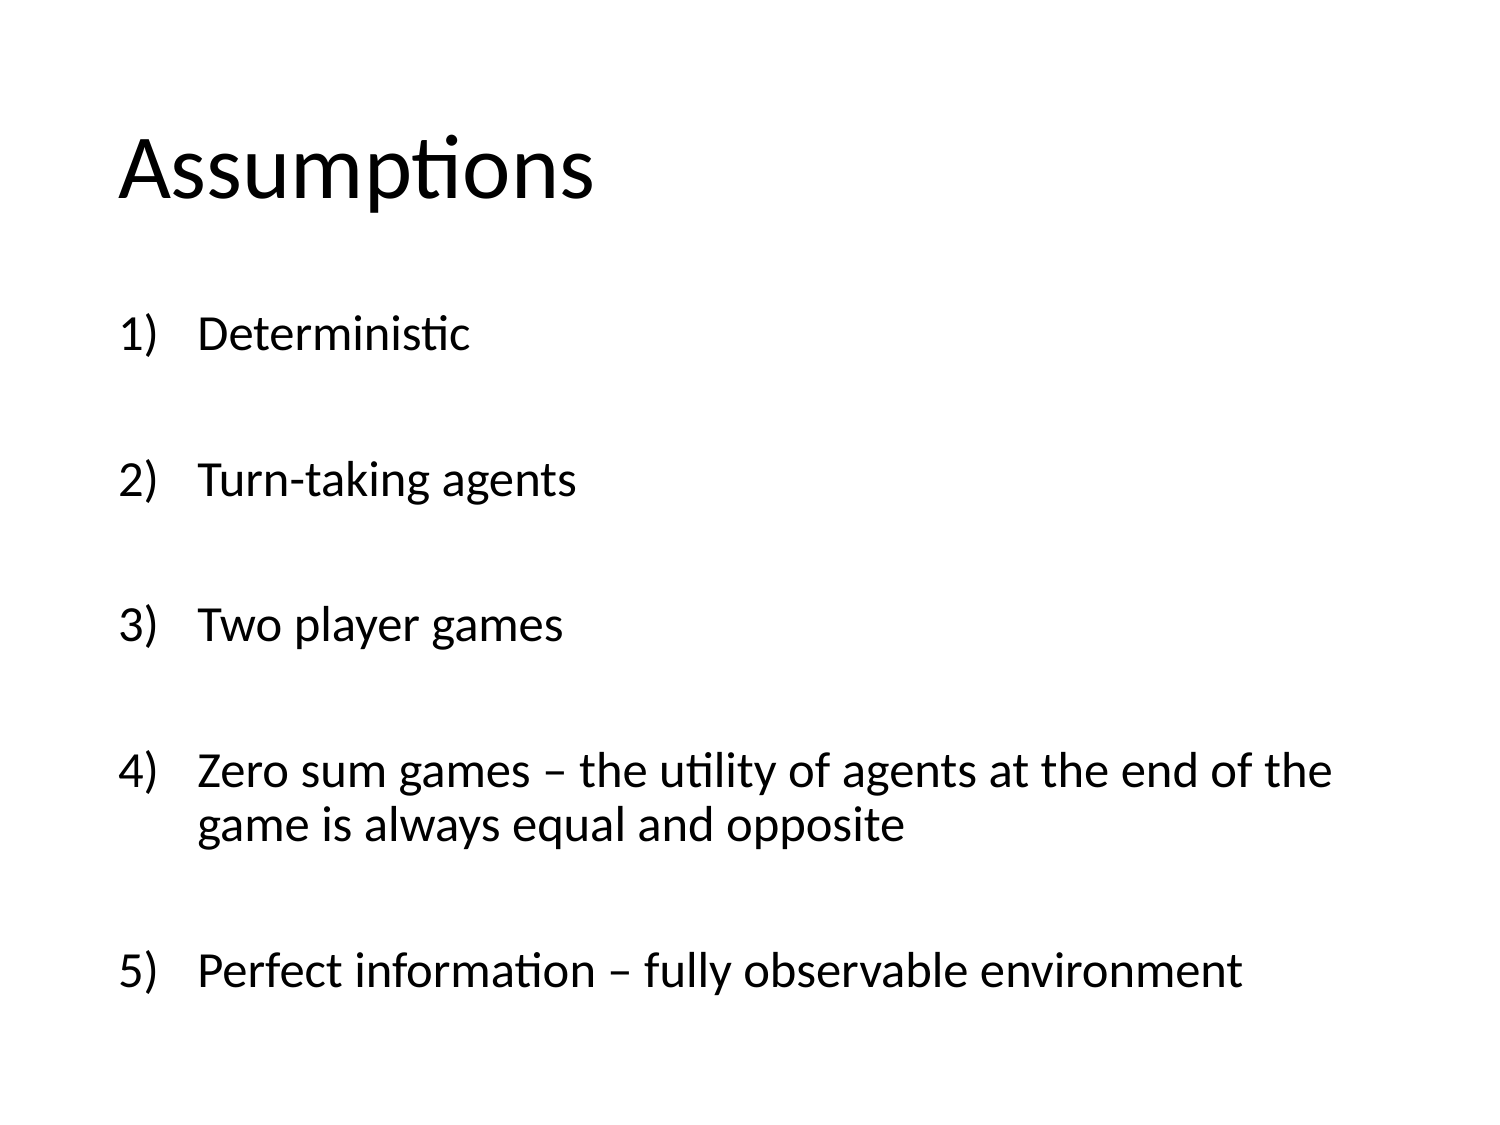

# Assumptions
Deterministic

Turn-taking agents

Two player games

Zero sum games – the utility of agents at the end of the game is always equal and opposite

Perfect information – fully observable environment